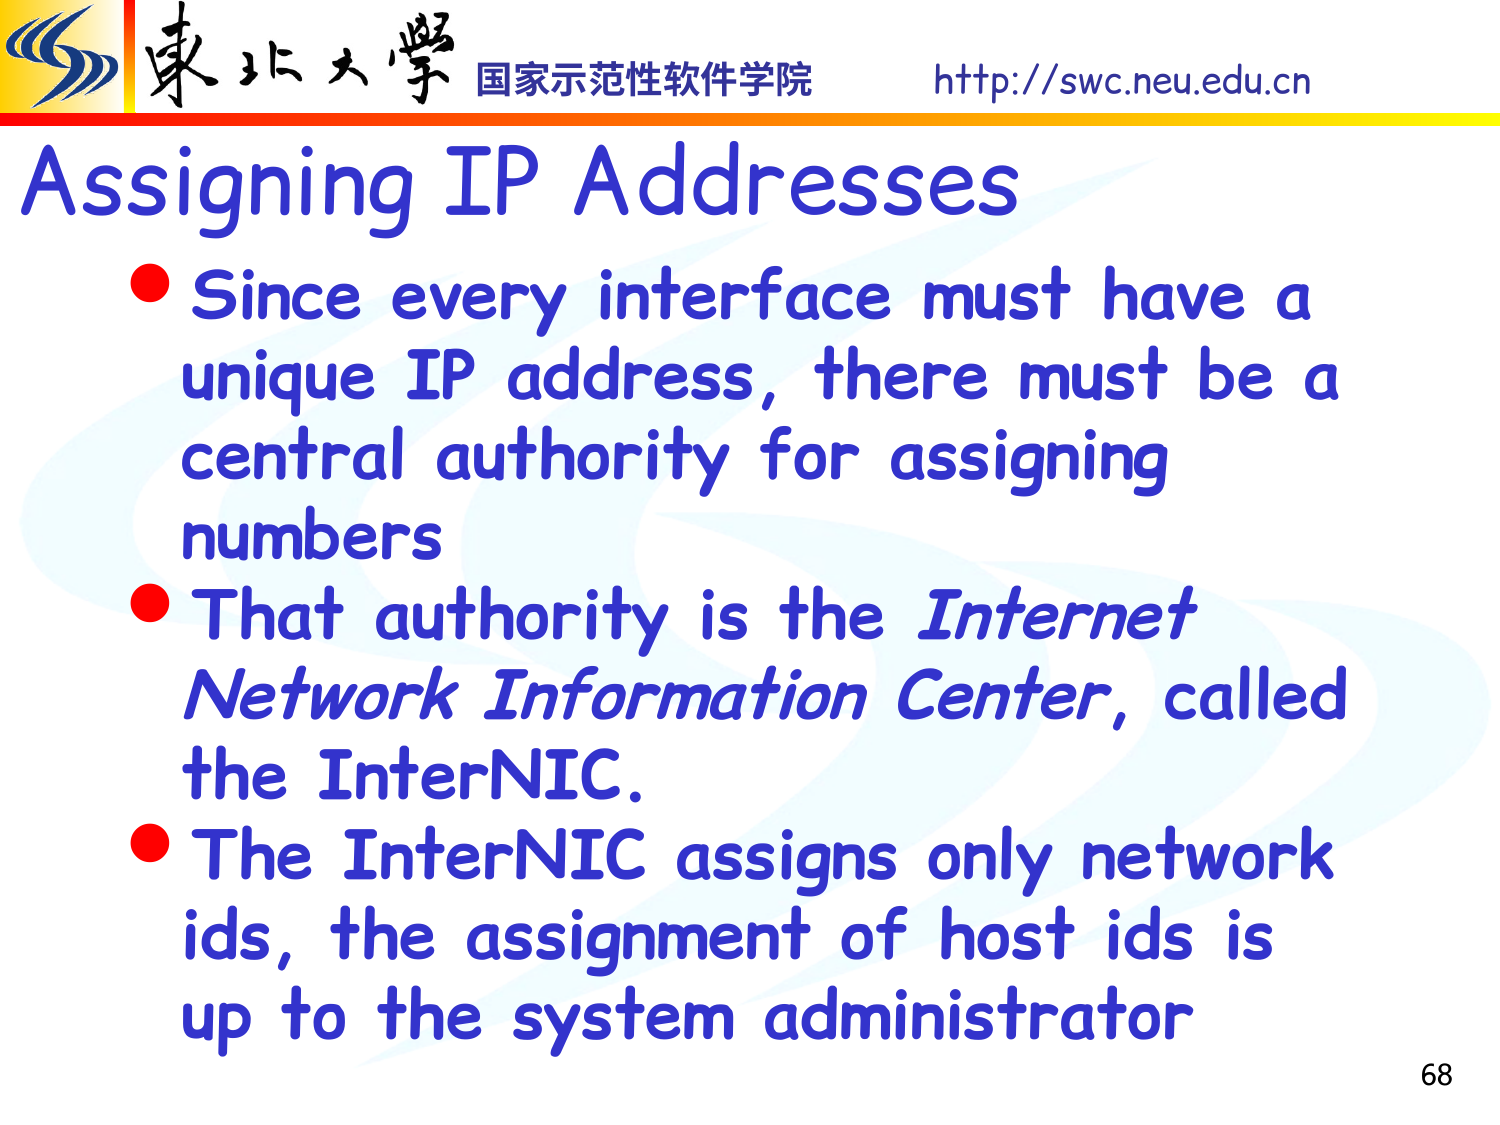

# Assigning IP Addresses
Since every interface must have a unique IP address, there must be a central authority for assigning numbers
That authority is the Internet Network Information Center, called the InterNIC.
The InterNIC assigns only network ids, the assignment of host ids is up to the system administrator
68